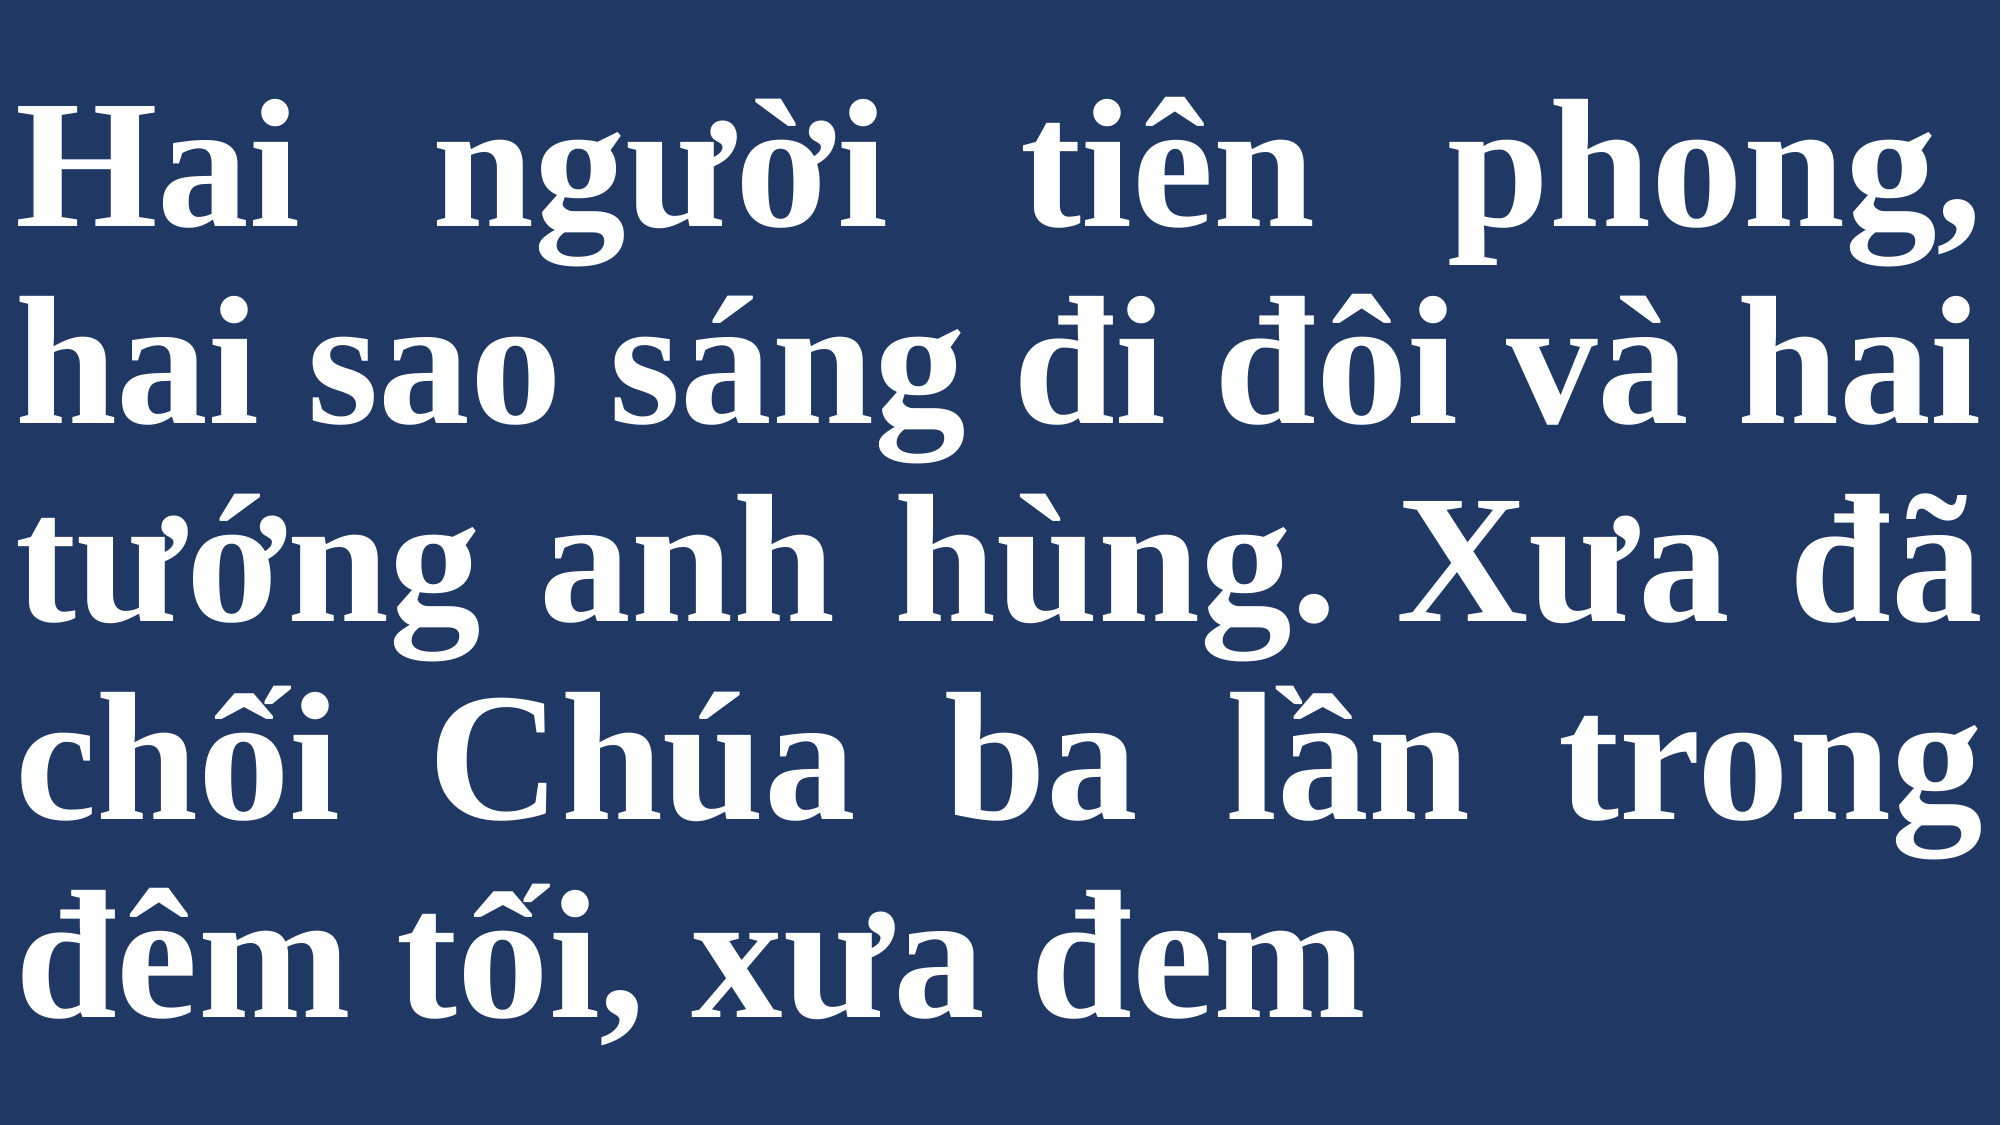

# Hai người tiên phong, hai sao sáng đi đôi và hai tướng anh hùng. Xưa đã chối Chúa ba lần trong đêm tối, xưa đem